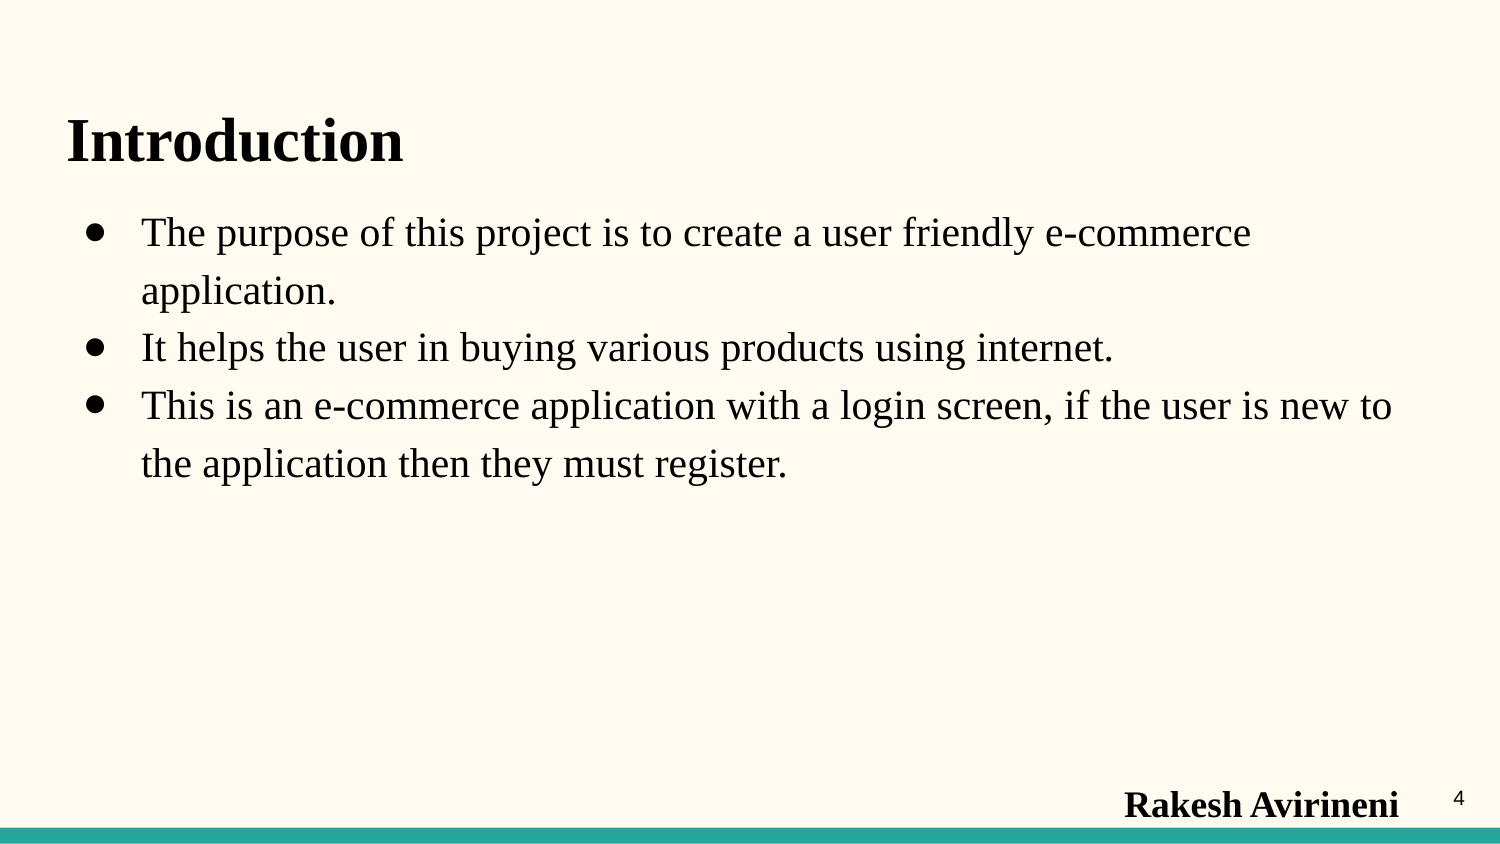

# Introduction

The purpose of this project is to create a user friendly e-commerce application.
It helps the user in buying various products using internet.
This is an e-commerce application with a login screen, if the user is new to the application then they must register.

Rakesh Avirineni
4